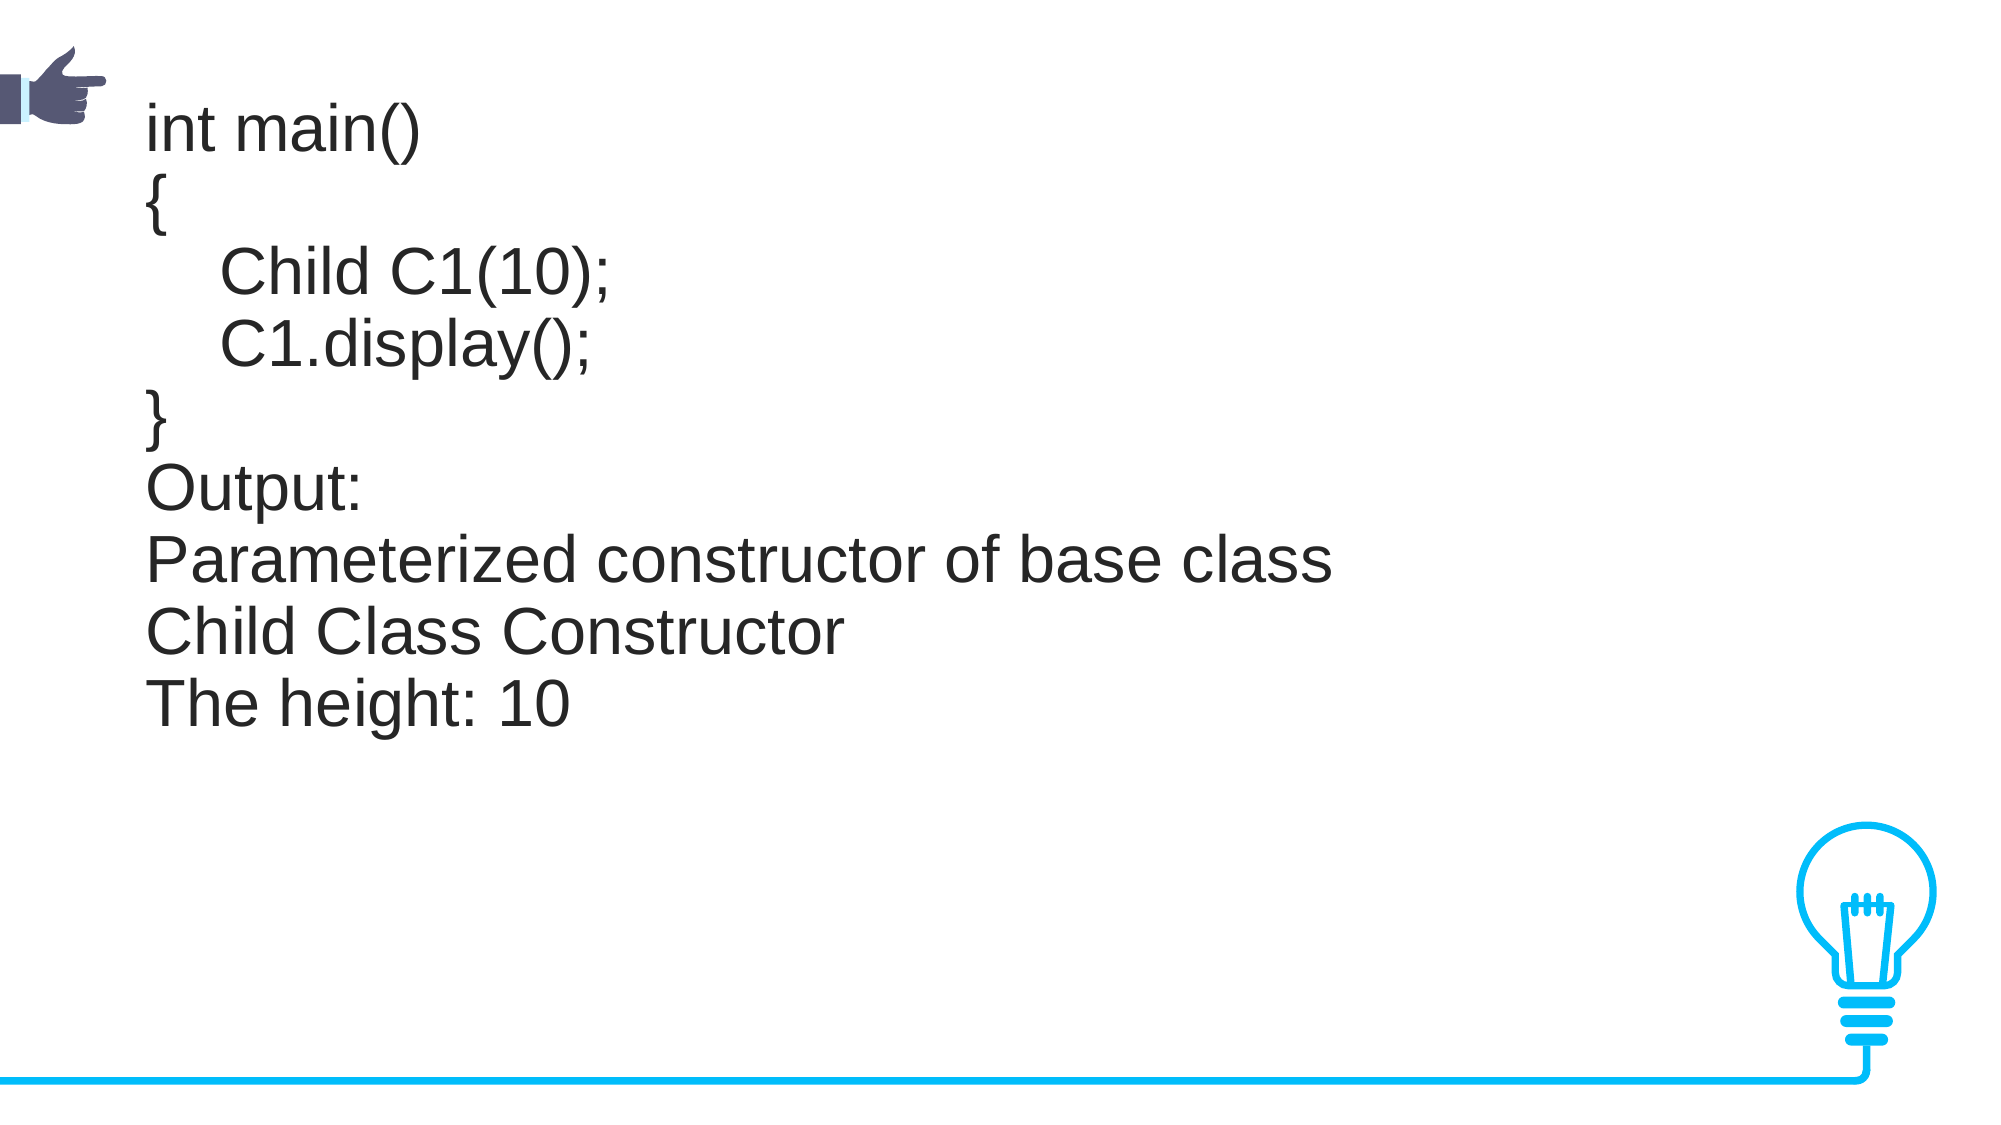

int main()
{
    Child C1(10);
    C1.display();
}
Output:
Parameterized constructor of base class
Child Class Constructor
The height: 10